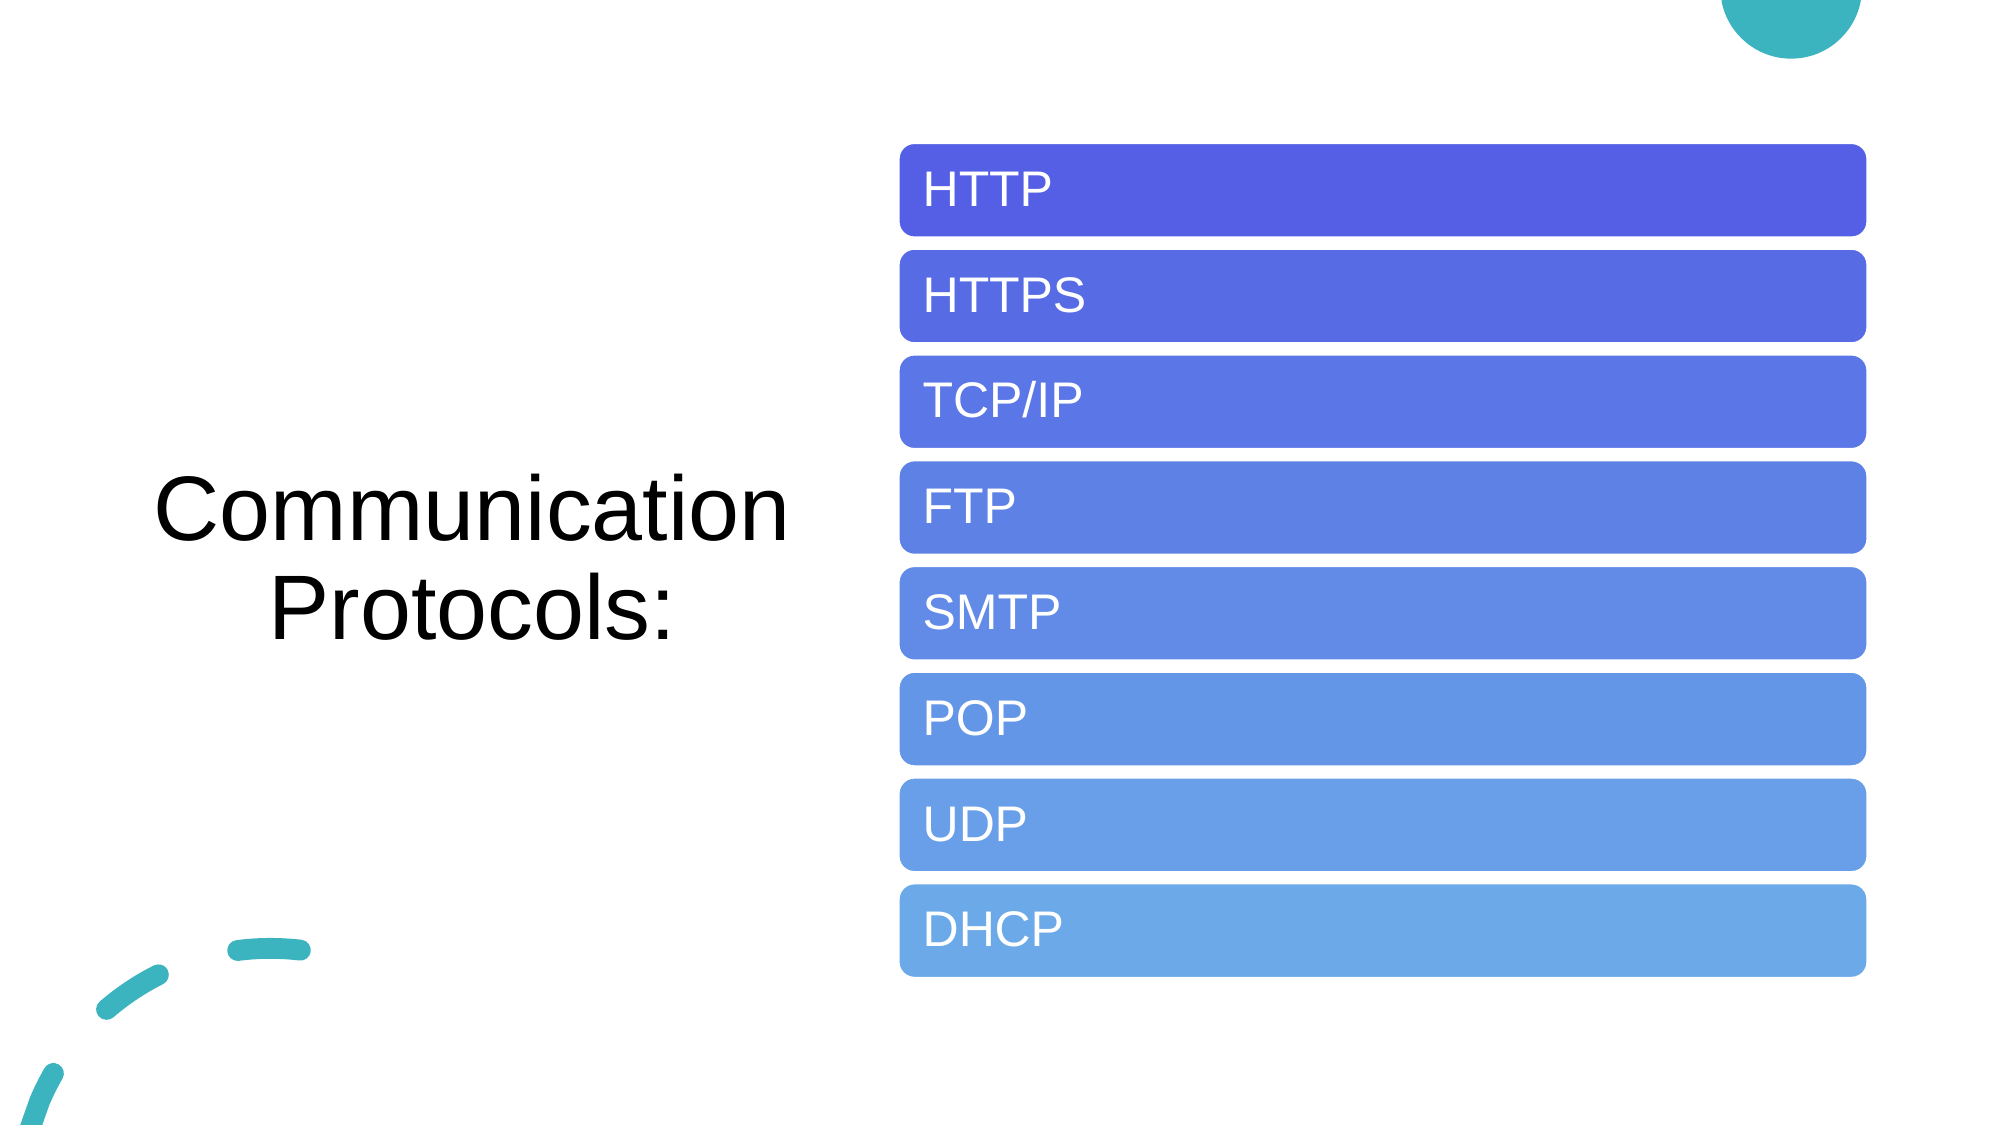

# Communication Protocols:
HTTP
HTTPS
TCP/IP
FTP
SMTP
POP
UDP
DHCP